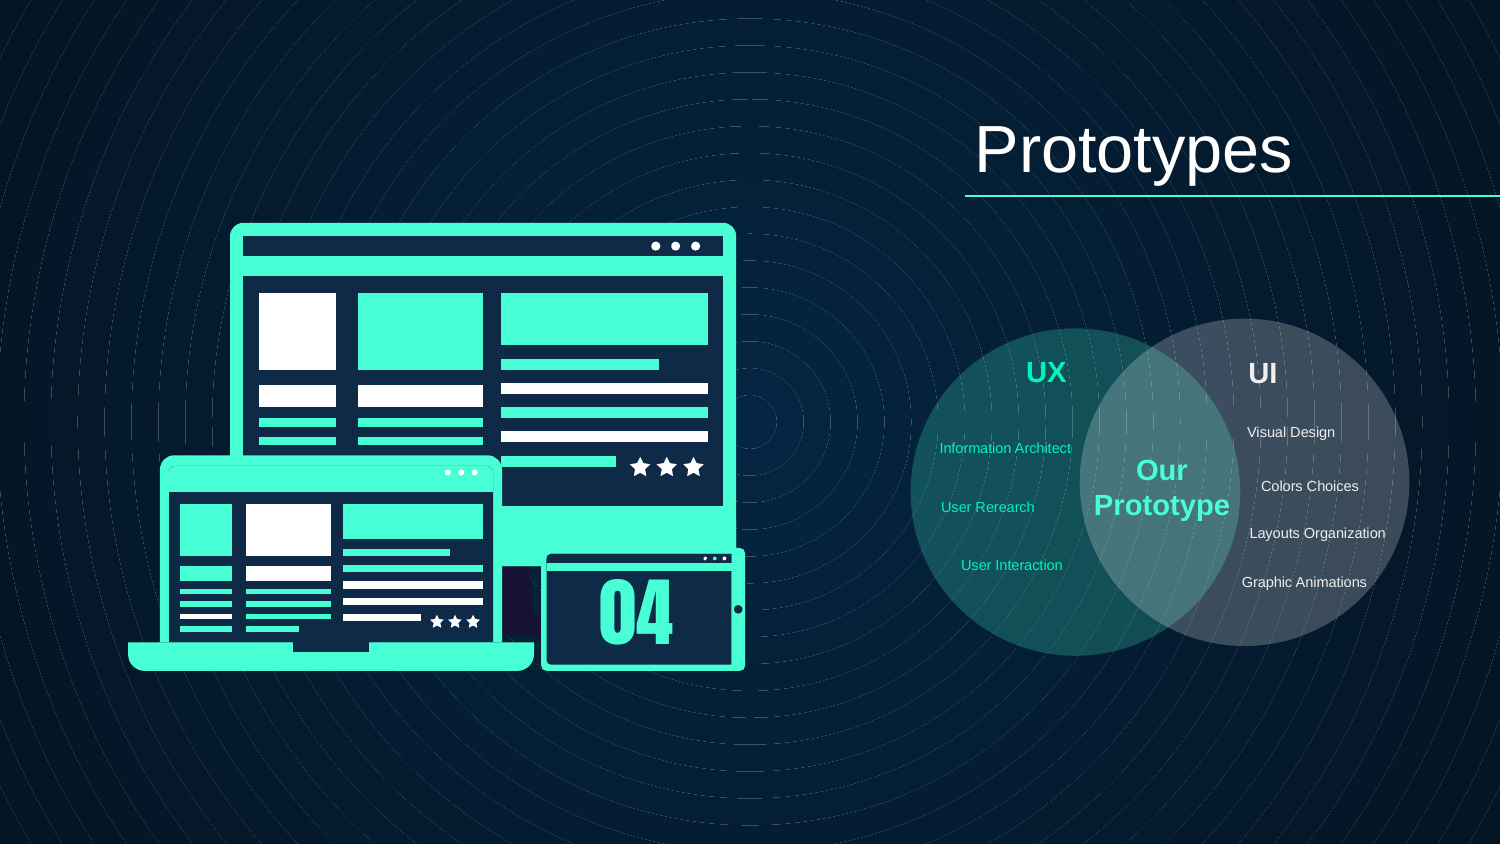

Prototypes

UX
UI

Visual Design

# Information Architect

Colors Choices

User Rerearch
Our Prototype

Layouts Organization

User Interaction

Graphic Animations
04